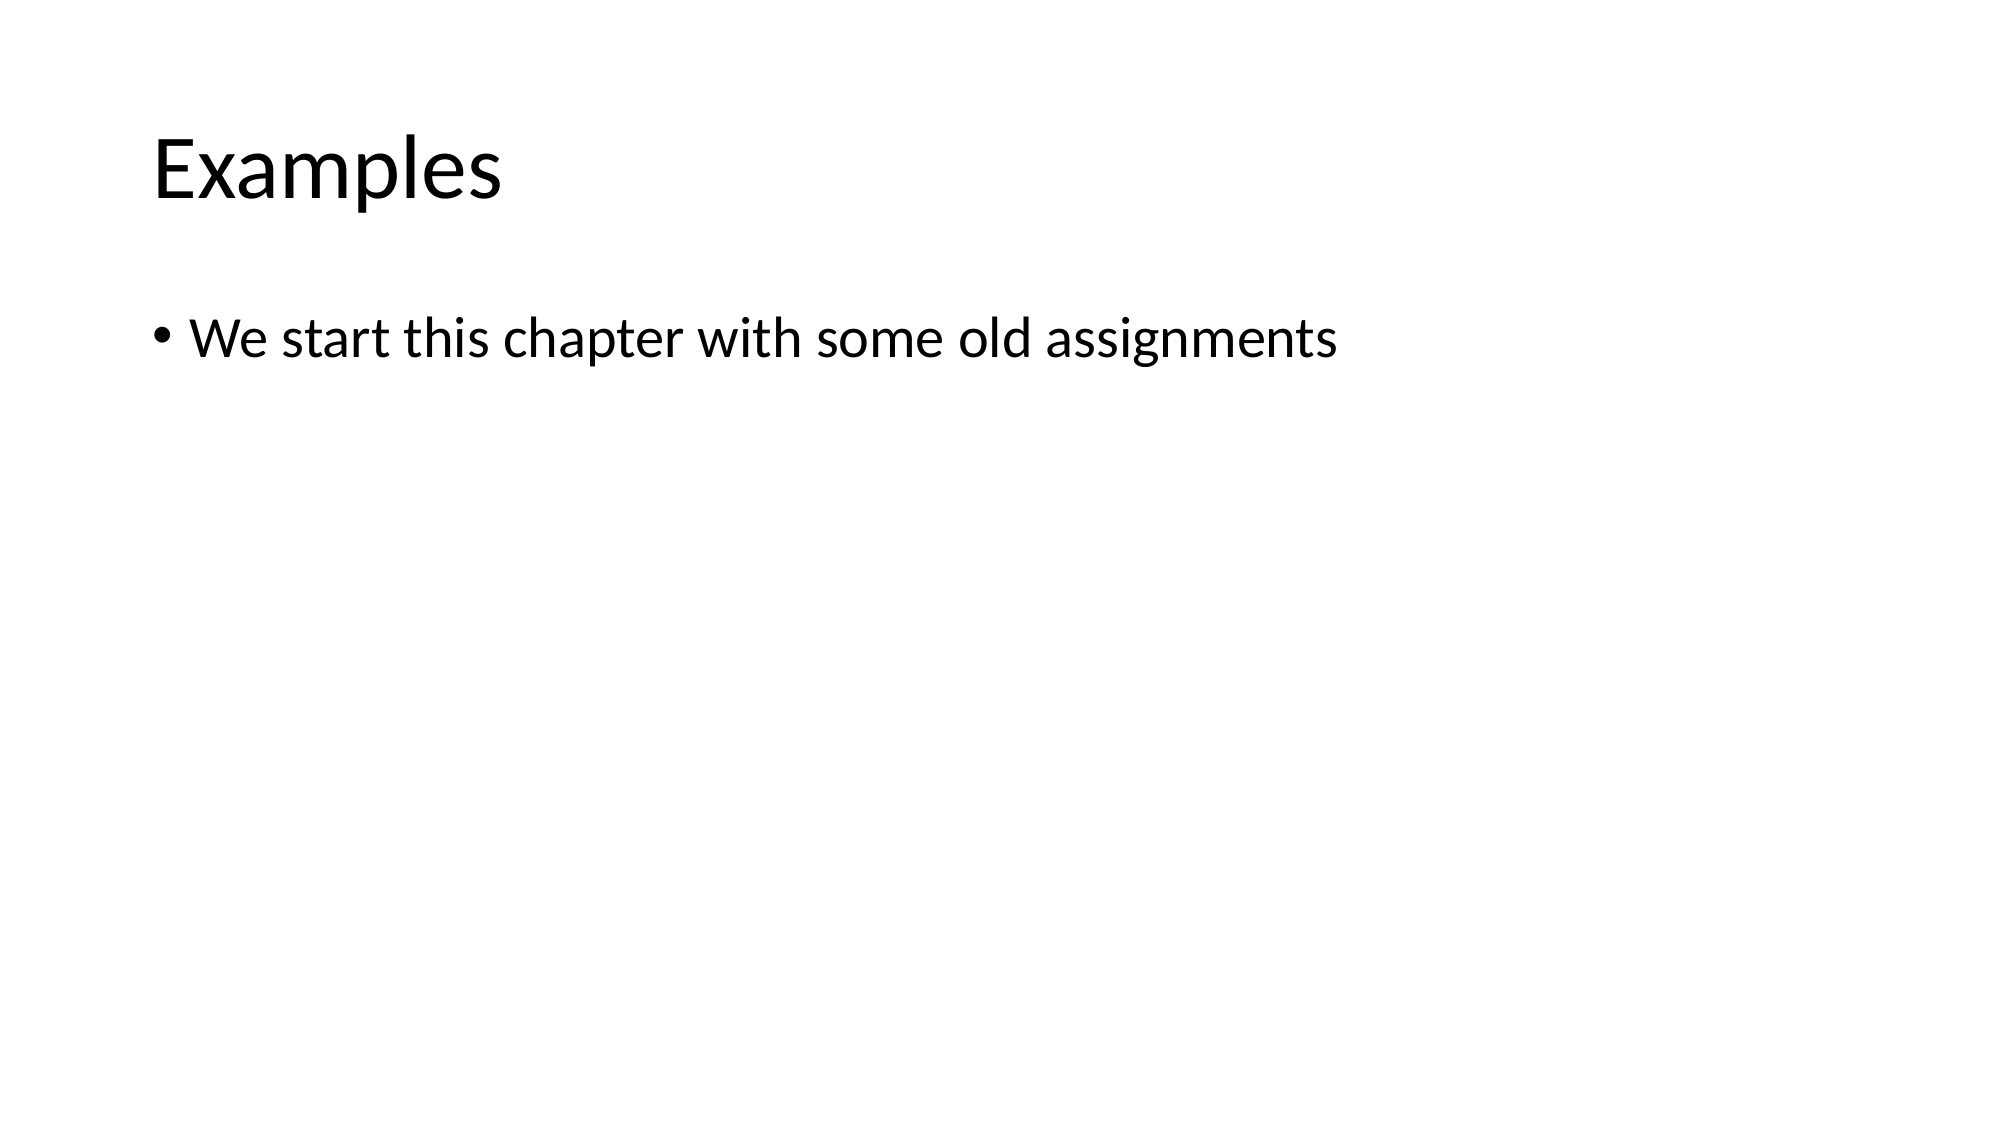

# Examples
We start this chapter with some old assignments